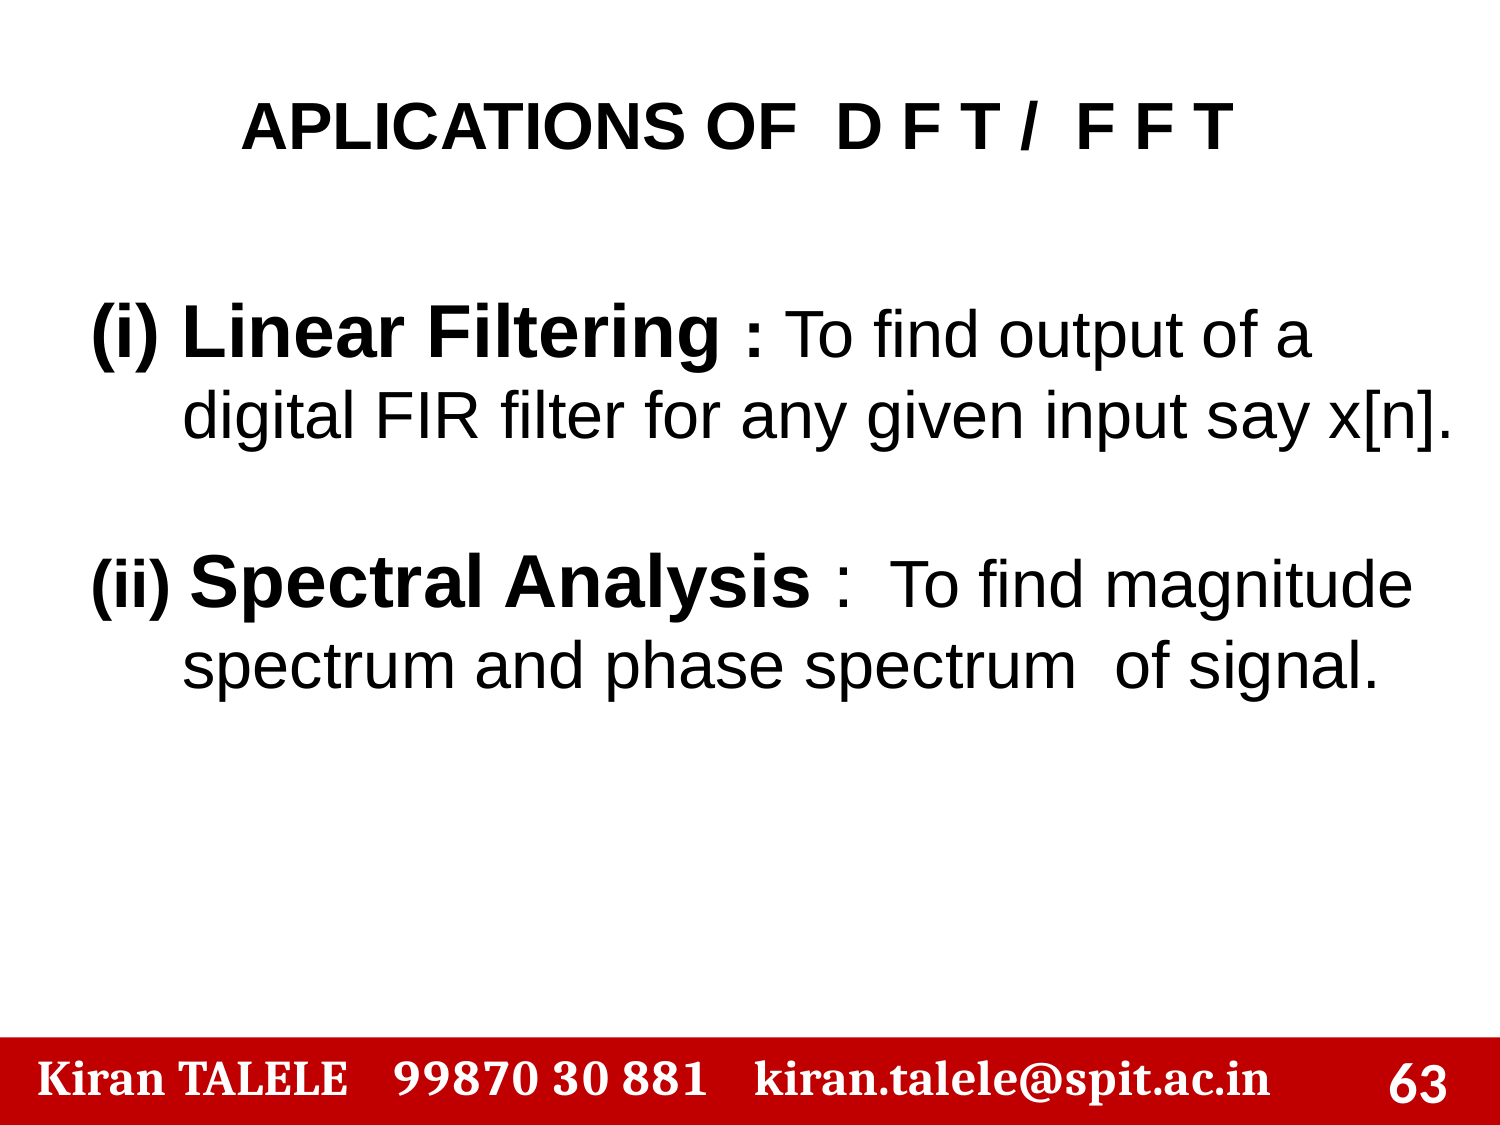

APLICATIONS OF  D F T /  F F T

(i) Linear Filtering : To find output of a
     digital FIR filter for any given input say x[n].

(ii) Spectral Analysis :  To find magnitude
     spectrum and phase spectrum  of signal.
63
  Kiran TALELE    99870 30 881    kiran.talele@spit.ac.in
63